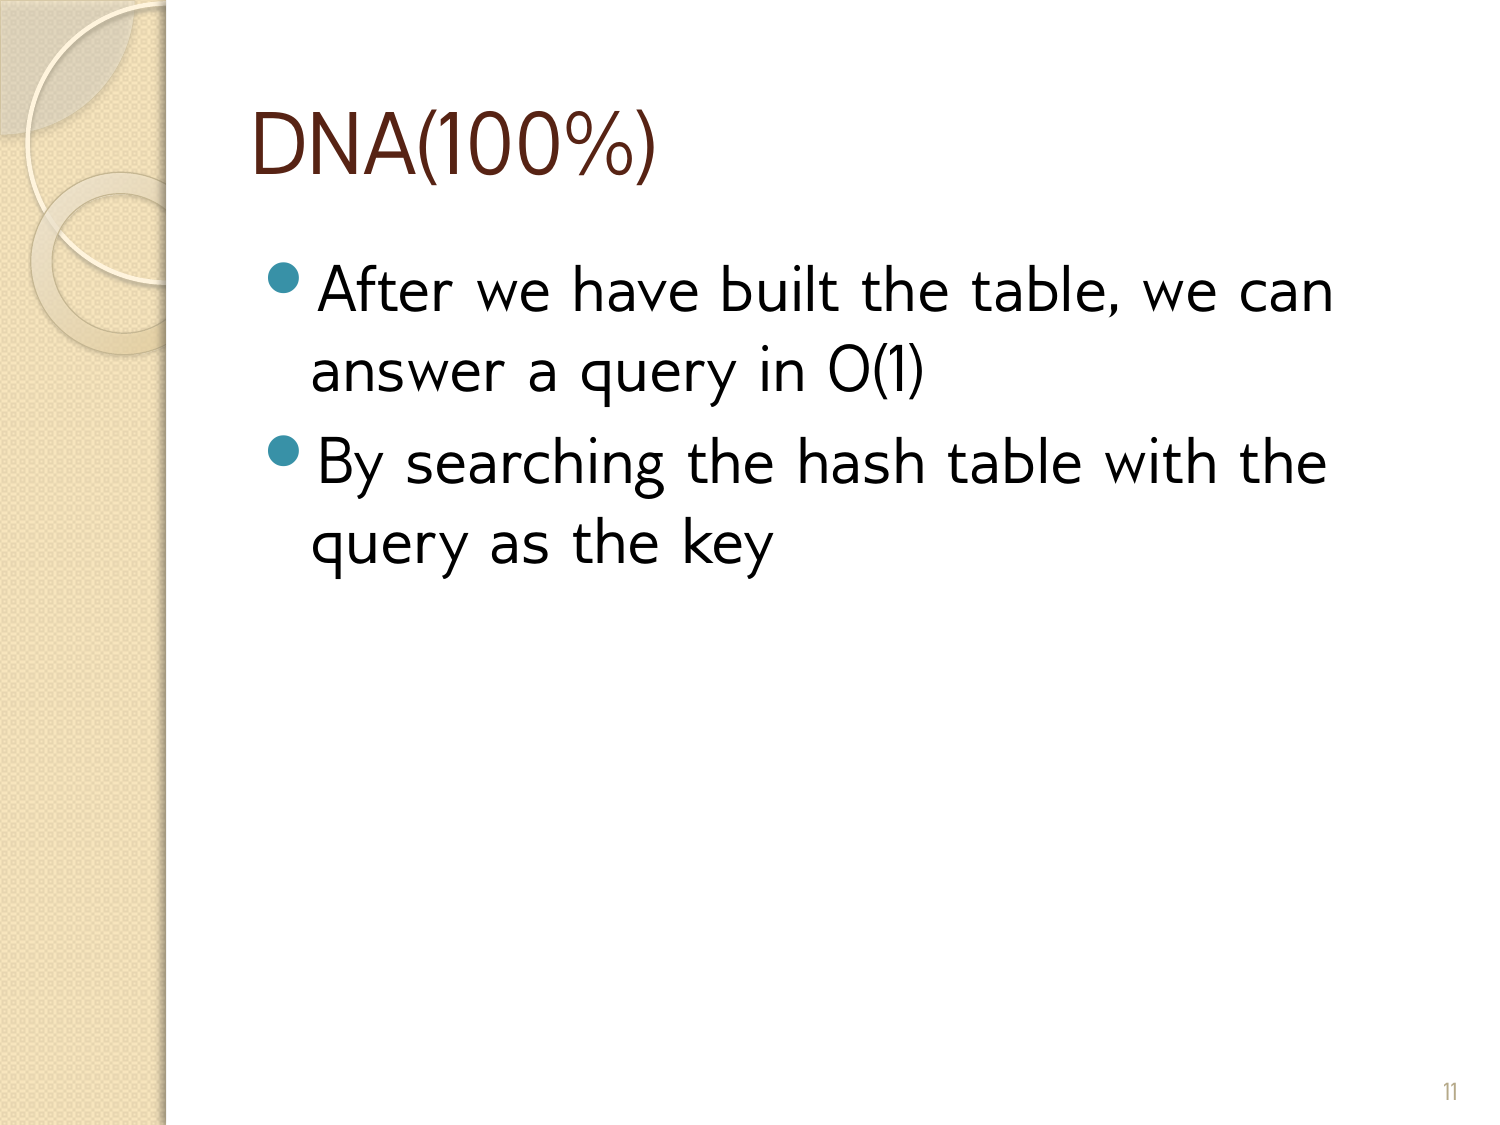

# DNA(100%)
After we have built the table, we can answer a query in O(1)
By searching the hash table with the query as the key
11